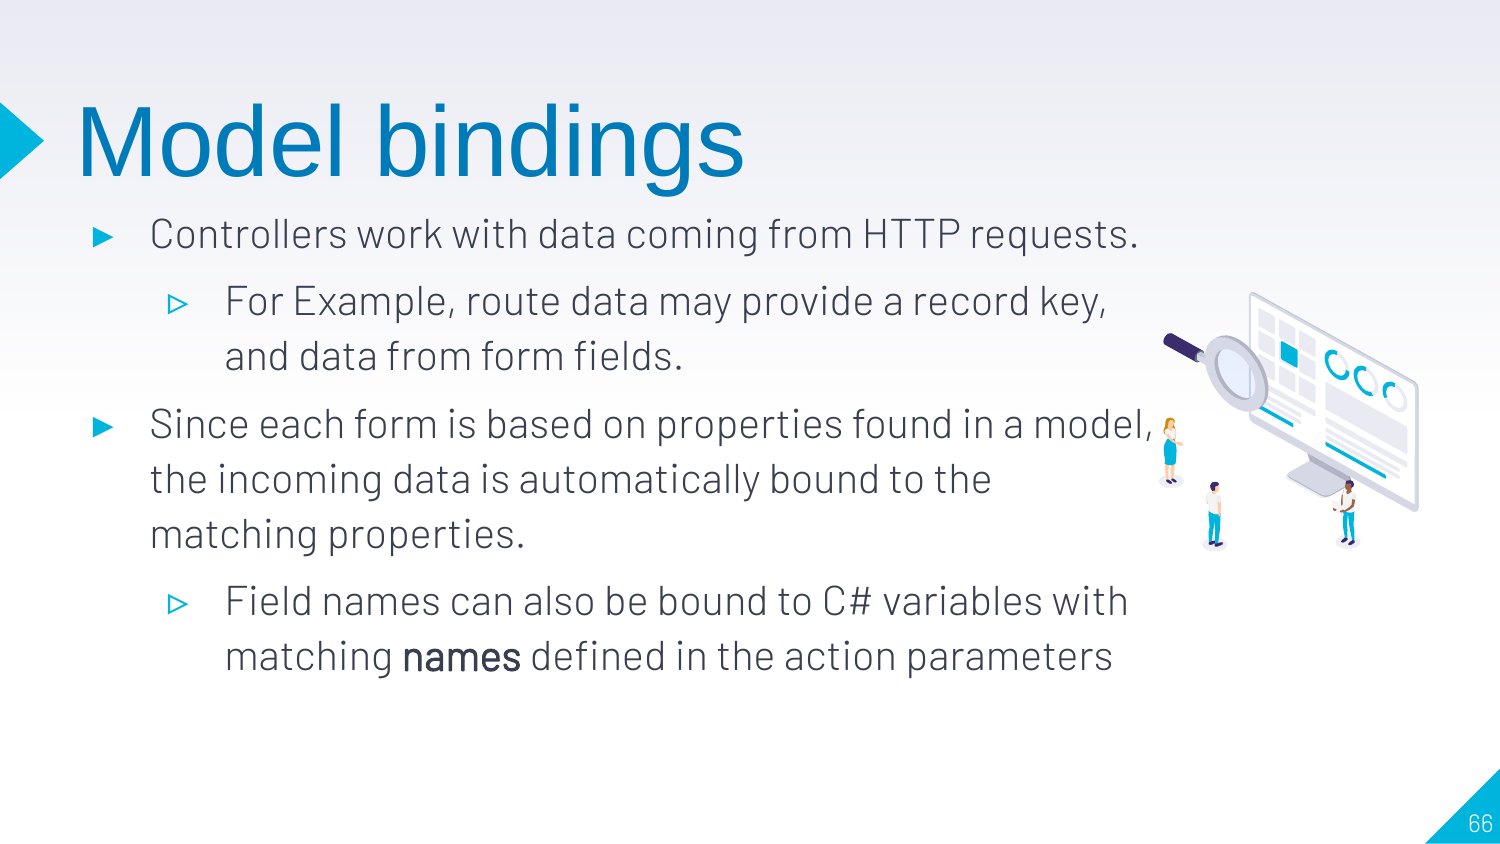

# Model bindings
Controllers work with data coming from HTTP requests.
For Example, route data may provide a record key, and data from form fields.
Since each form is based on properties found in a model, the incoming data is automatically bound to the matching properties.
Field names can also be bound to C# variables with matching names defined in the action parameters

66